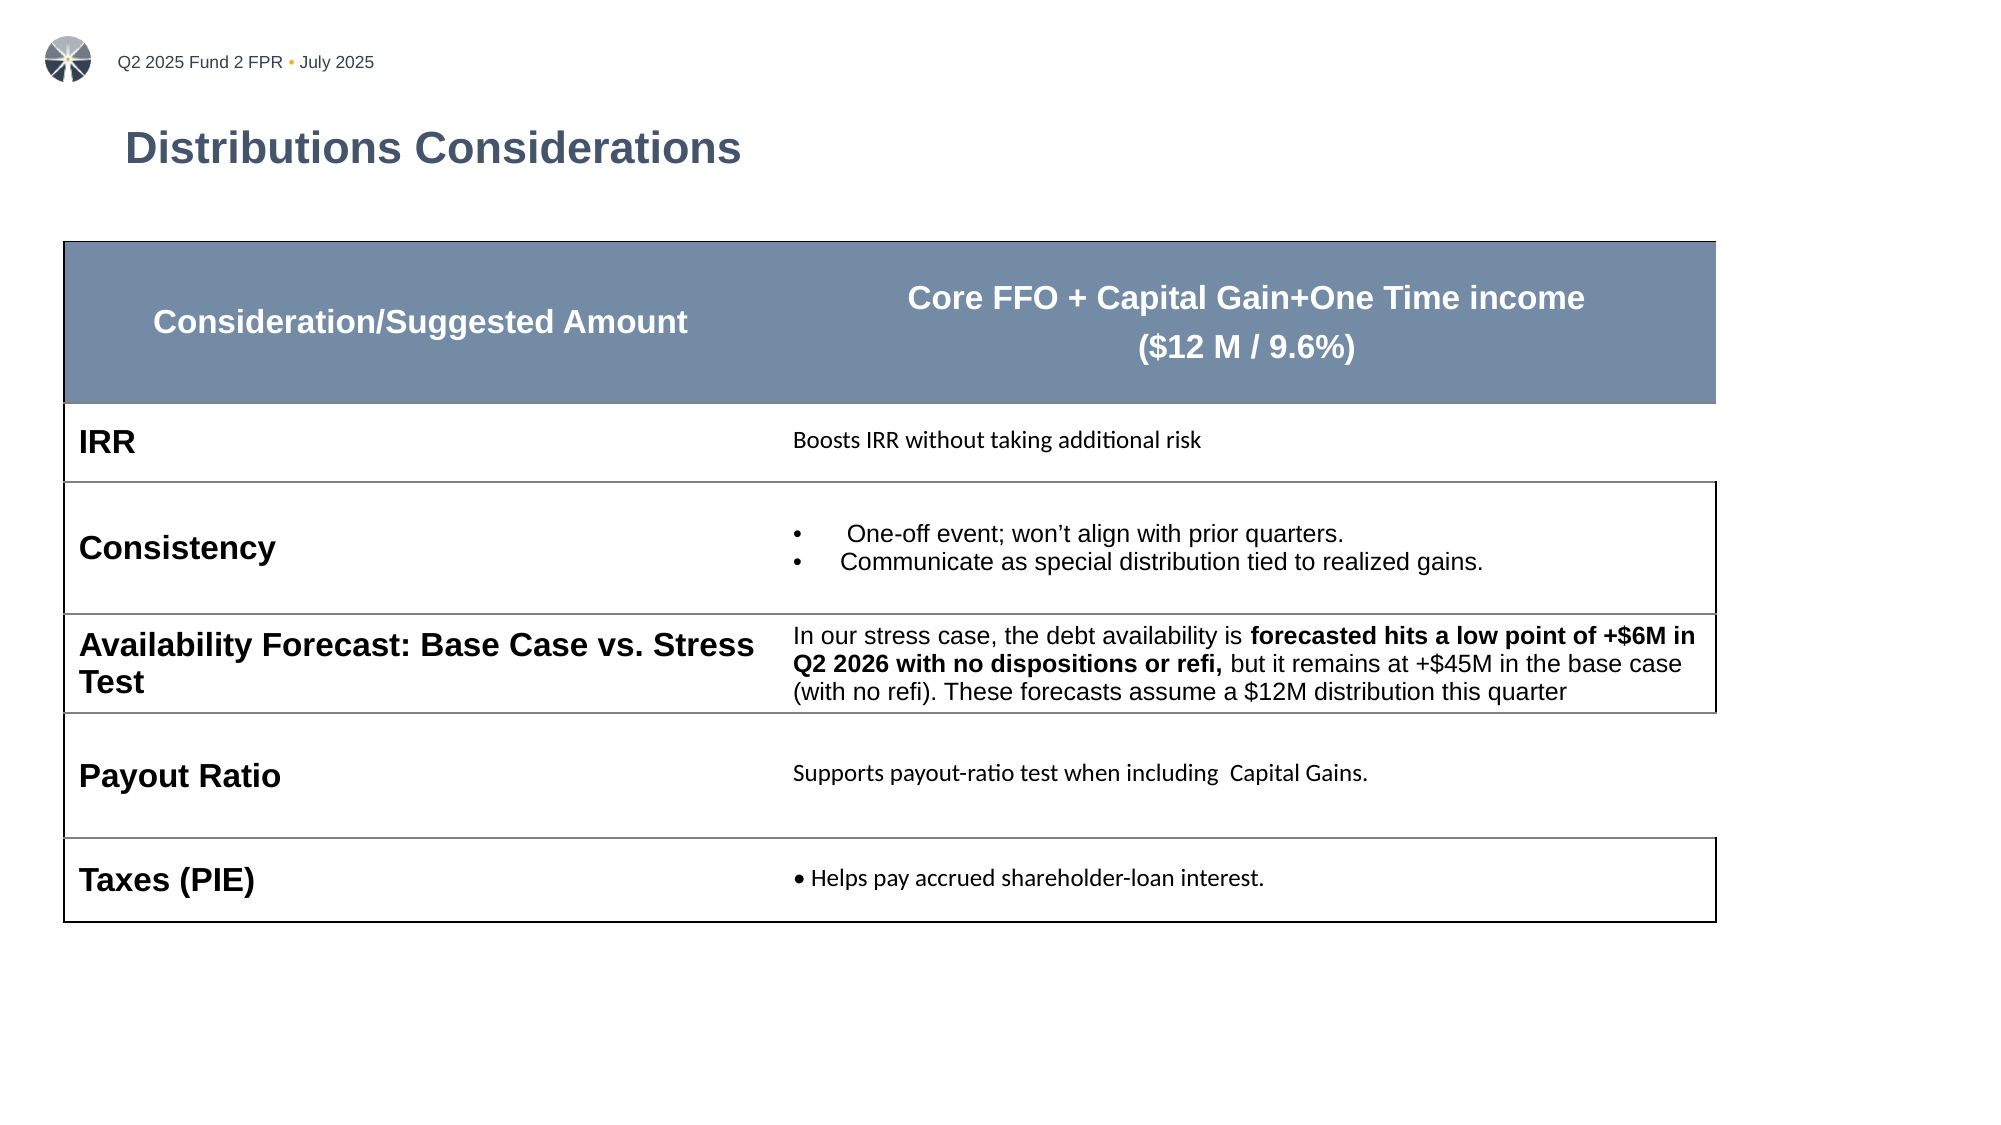

# Distributions Considerations
| Consideration/Suggested Amount | Core FFO + Capital Gain+One Time income ($12 M / 9.6%) |
| --- | --- |
| IRR | Boosts IRR without taking additional risk |
| Consistency | One-off event; won’t align with prior quarters. Communicate as special distribution tied to realized gains. |
| Availability Forecast: Base Case vs. Stress Test | In our stress case, the debt availability is forecasted hits a low point of +$6M in Q2 2026 with no dispositions or refi, but it remains at +$45M in the base case (with no refi). These forecasts assume a $12M distribution this quarter |
| Payout Ratio | Supports payout-ratio test when including Capital Gains. |
| Taxes (PIE) | • Helps pay accrued shareholder-loan interest. |